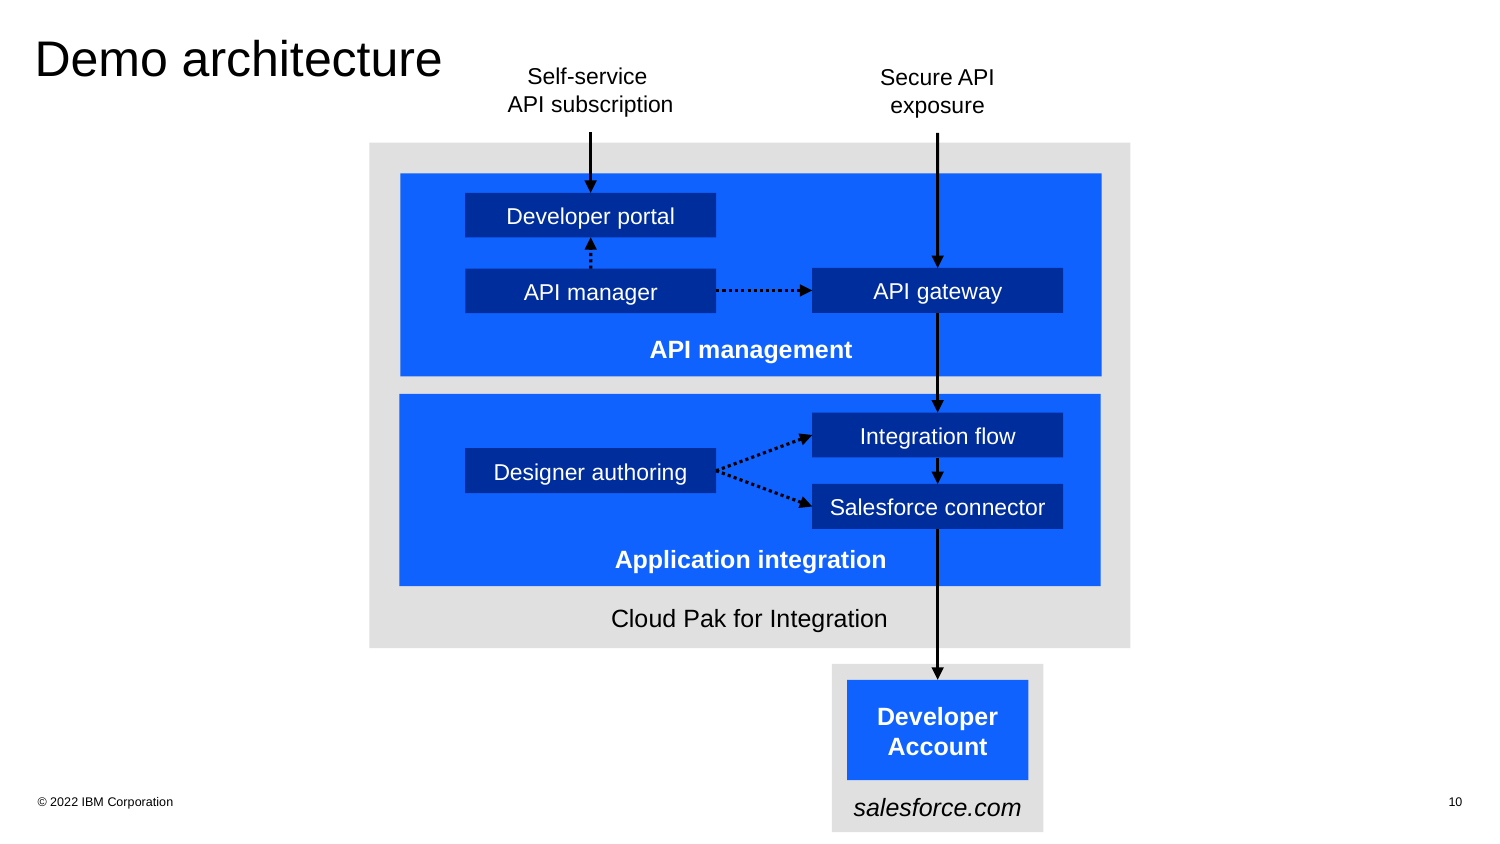

# Demo architecture
Self-service
API subscription
Secure API exposure

Developer portal
API gateway
API manager
API management

Integration flow
Designer authoring
Salesforce connector
Application integration
Cloud Pak for Integration

Developer Account
salesforce.com
© 2022 IBM Corporation
10